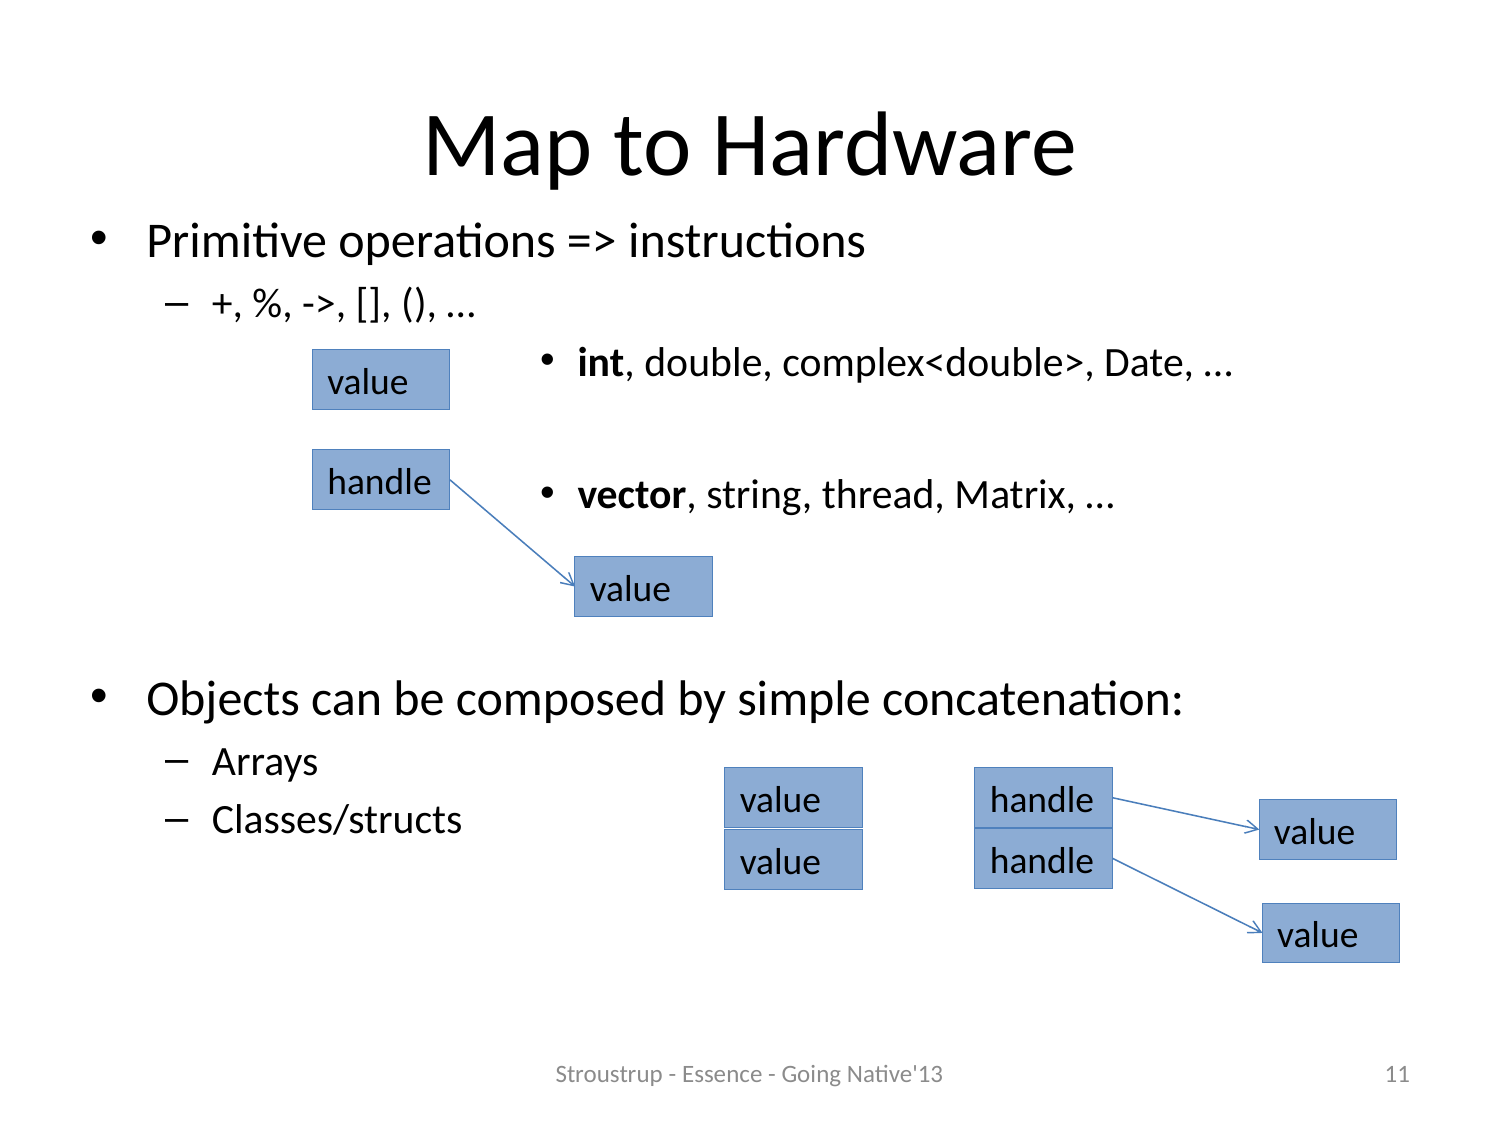

# Map to Hardware
Primitive operations => instructions
+, %, ->, [], (), …
int, double, complex<double>, Date, …

vector, string, thread, Matrix, …

Objects can be composed by simple concatenation:
Arrays
Classes/structs

value
handle
value
value
handle
value
handle
value
value
Stroustrup - Essence - Going Native'13
11